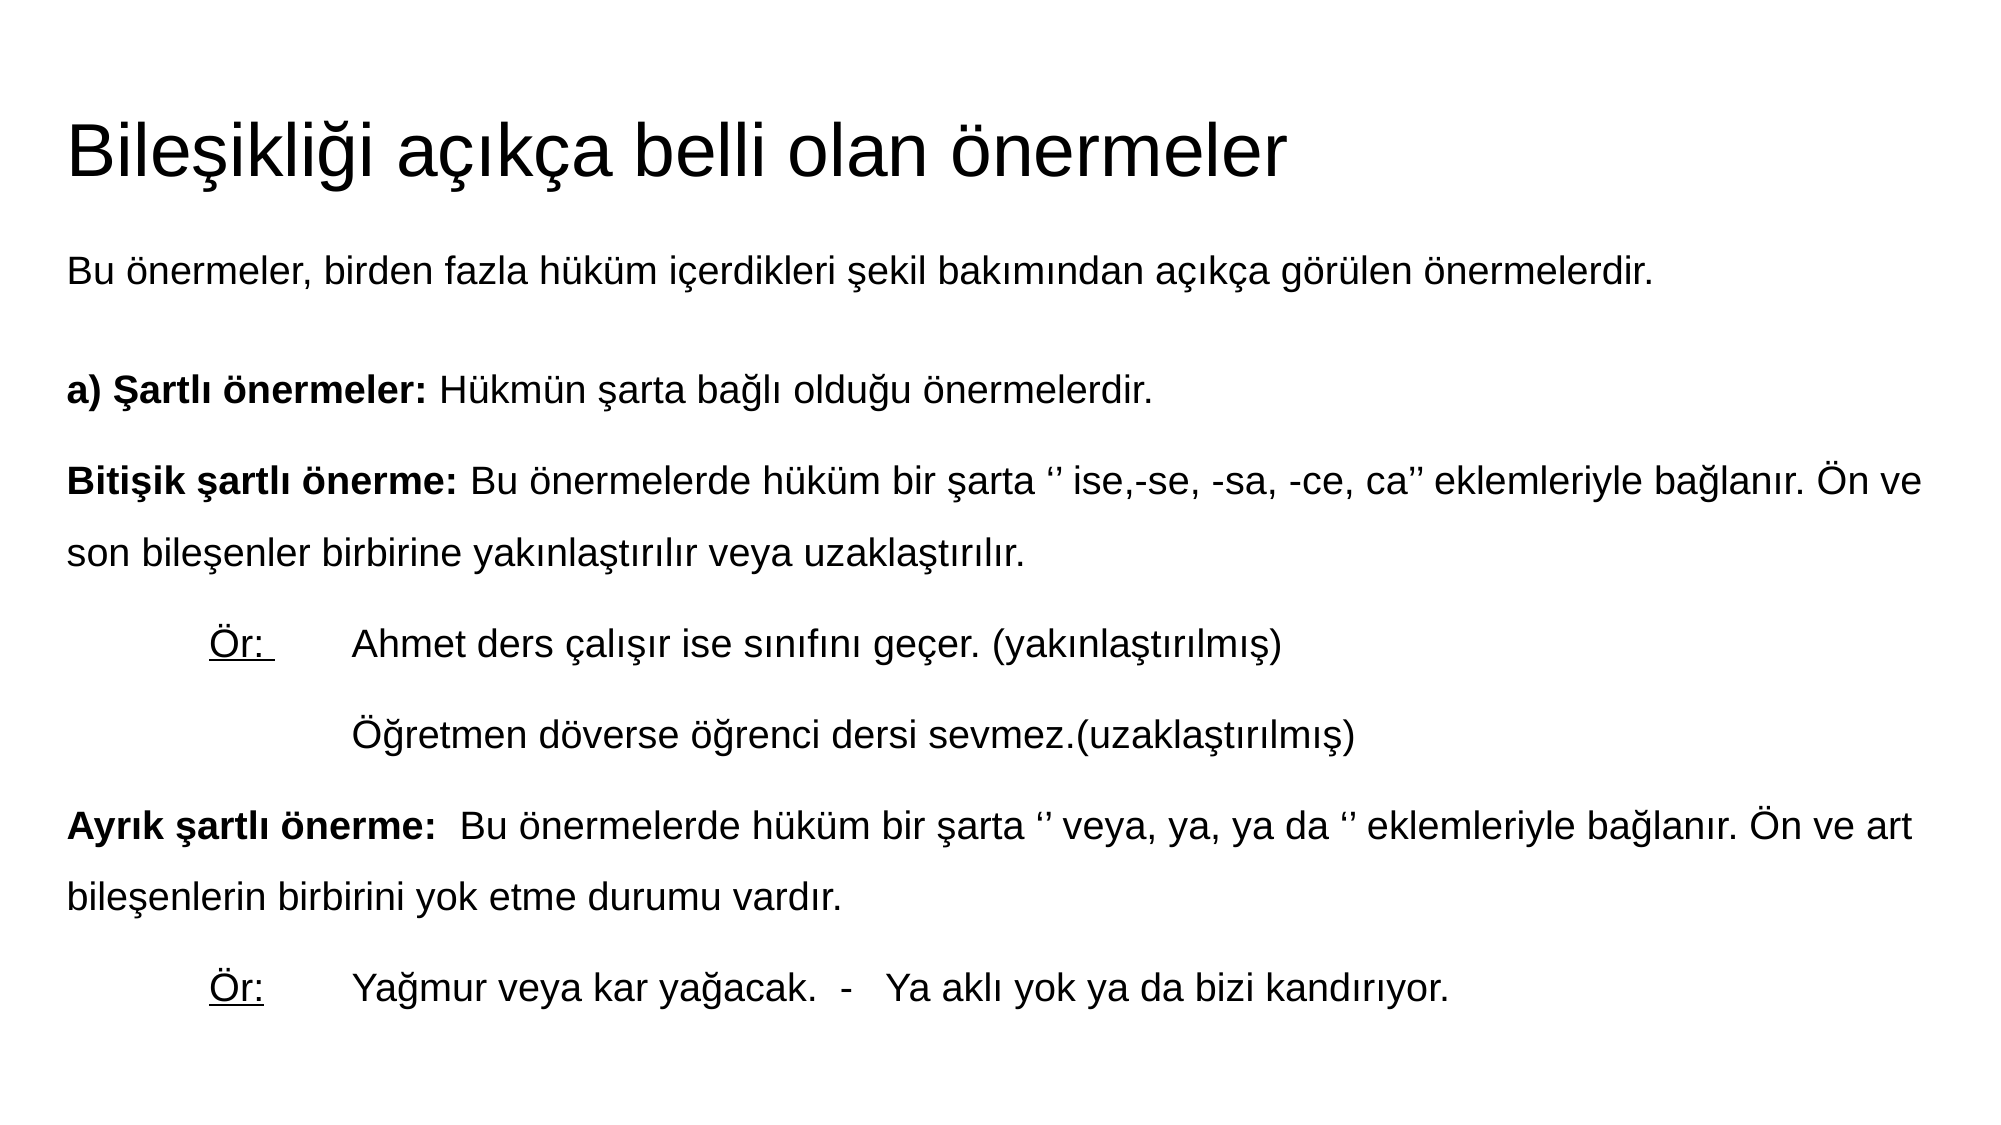

# Bileşikliği açıkça belli olan önermeler
Bu önermeler, birden fazla hüküm içerdikleri şekil bakımından açıkça görülen önermelerdir.
a) Şartlı önermeler: Hükmün şarta bağlı olduğu önermelerdir.
Bitişik şartlı önerme: Bu önermelerde hüküm bir şarta ‘’ ise,-se, -sa, -ce, ca’’ eklemleriyle bağlanır. Ön ve son bileşenler birbirine yakınlaştırılır veya uzaklaştırılır.
	Ör: 	Ahmet ders çalışır ise sınıfını geçer. (yakınlaştırılmış)
		Öğretmen döverse öğrenci dersi sevmez.(uzaklaştırılmış)
Ayrık şartlı önerme:  Bu önermelerde hüküm bir şarta ‘’ veya, ya, ya da ‘’ eklemleriyle bağlanır. Ön ve art bileşenlerin birbirini yok etme durumu vardır.
	Ör:  	Yağmur veya kar yağacak.  -   Ya aklı yok ya da bizi kandırıyor.